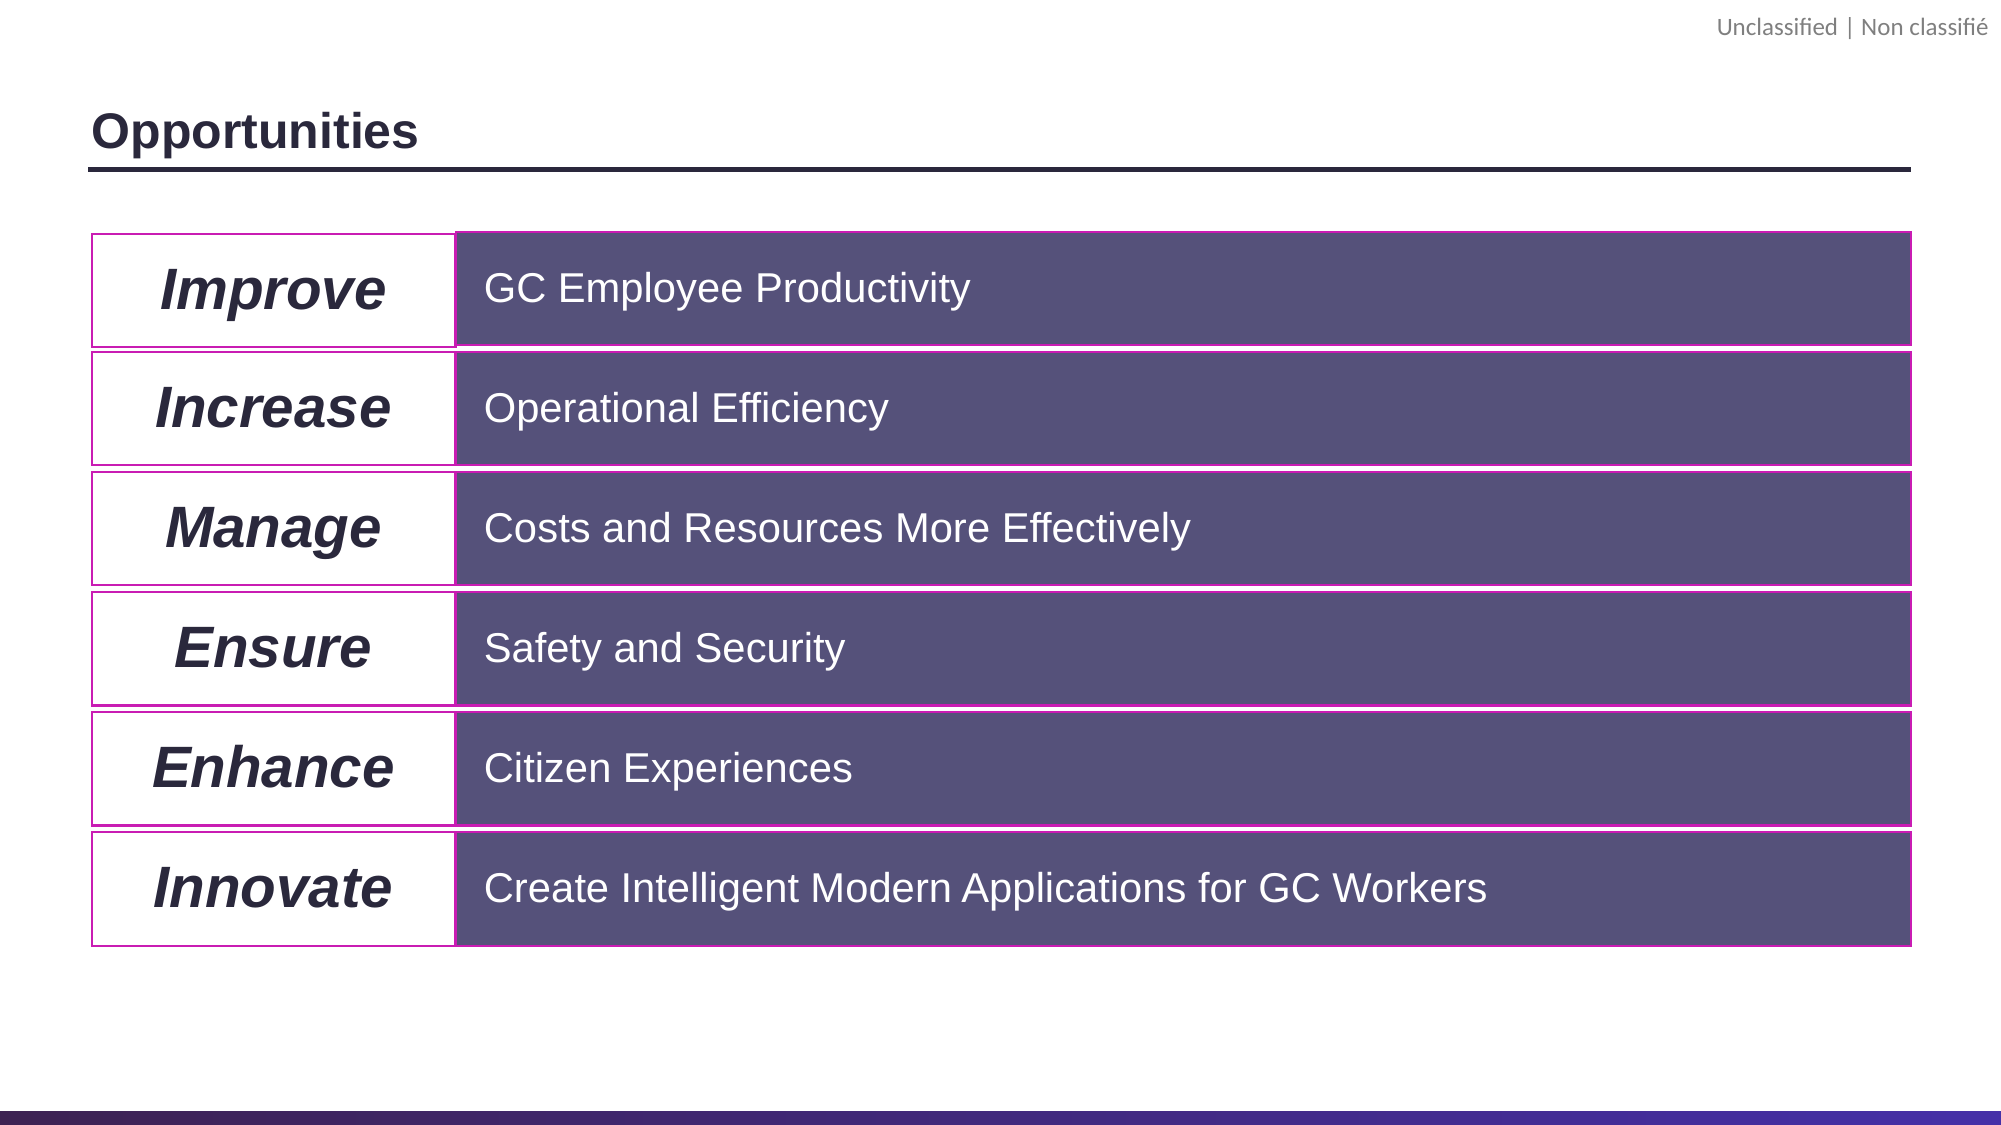

# Opportunities
GC Employee Productivity
Improve
Operational Efficiency
Increase
Costs and Resources More Effectively
Manage
Safety and Security
Ensure
Citizen Experiences
Enhance
Create Intelligent Modern Applications for GC Workers
Innovate